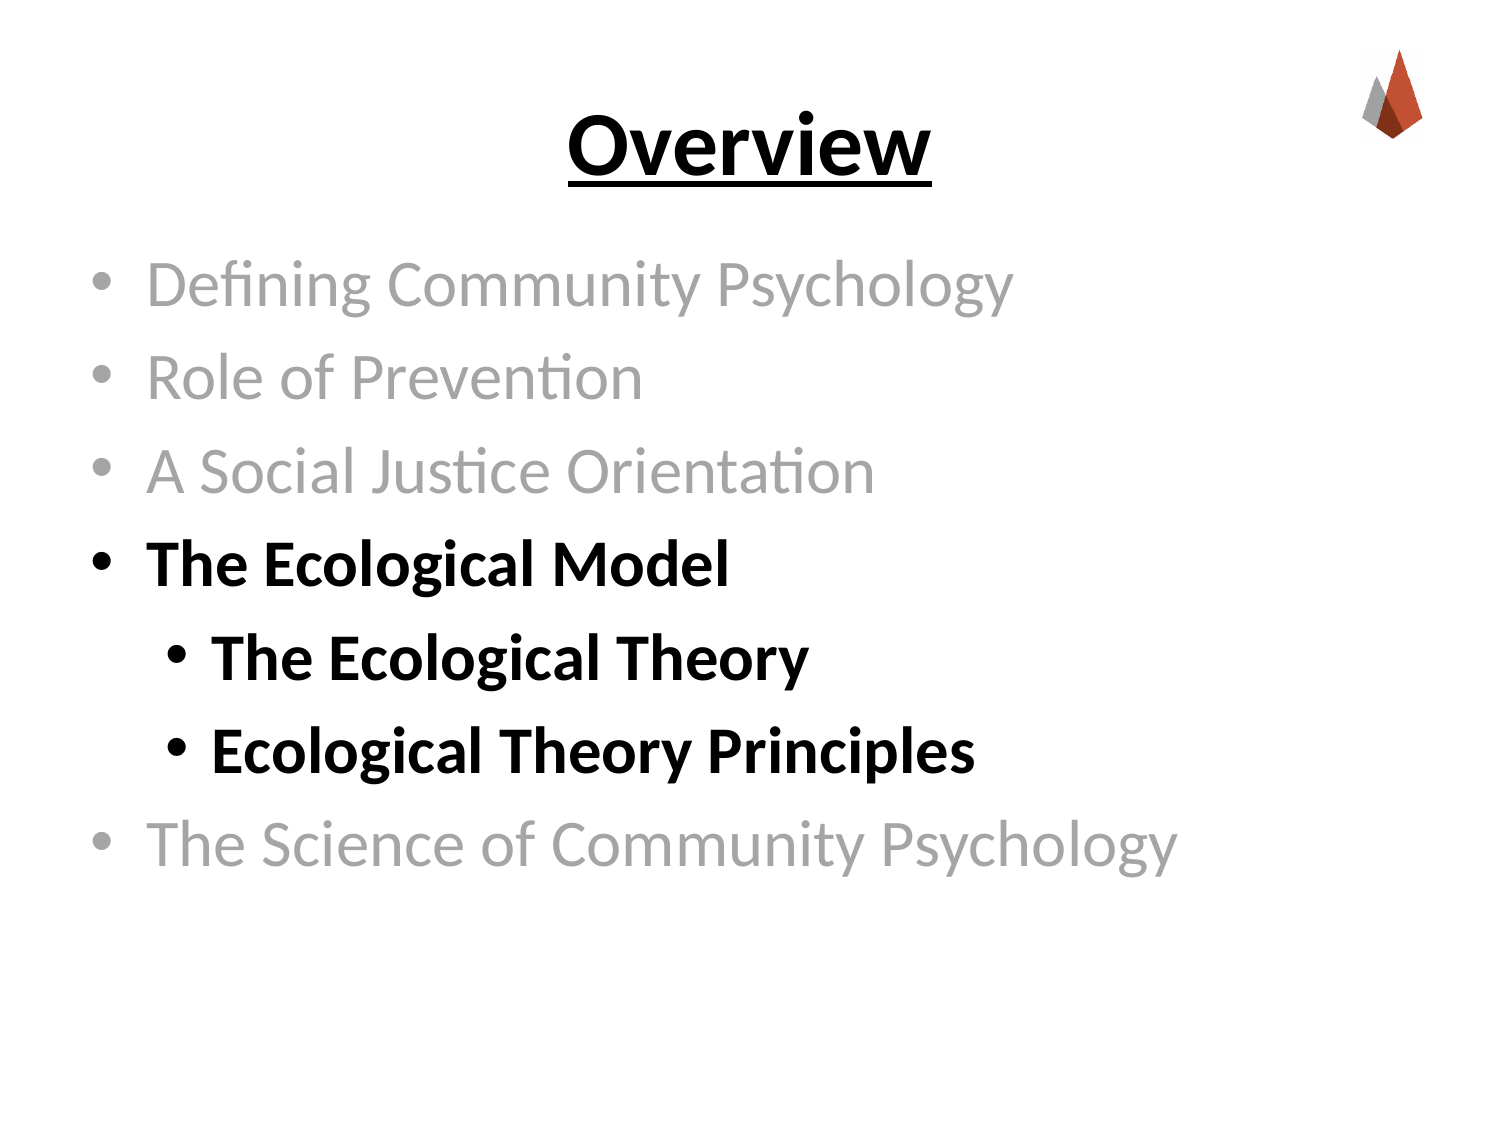

# Overview
Defining Community Psychology
Role of Prevention
A Social Justice Orientation
The Ecological Model
The Ecological Theory
Ecological Theory Principles
The Science of Community Psychology